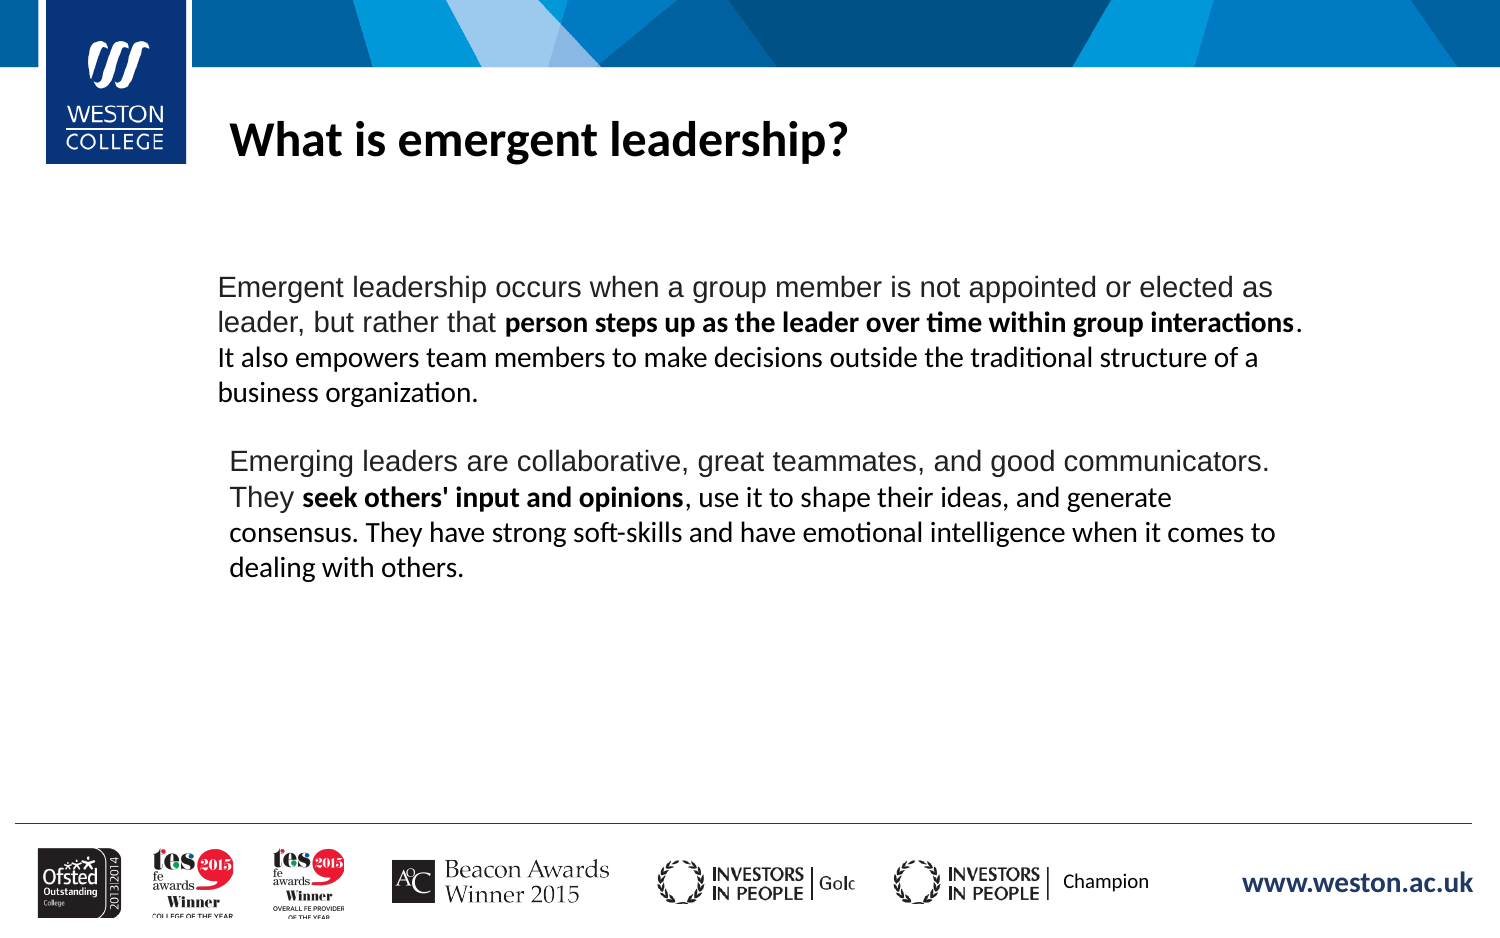

What is emergent leadership?
Emergent leadership occurs when a group member is not appointed or elected as leader, but rather that person steps up as the leader over time within group interactions. It also empowers team members to make decisions outside the traditional structure of a business organization.
Emerging leaders are collaborative, great teammates, and good communicators. They seek others' input and opinions, use it to shape their ideas, and generate consensus. They have strong soft-skills and have emotional intelligence when it comes to dealing with others.